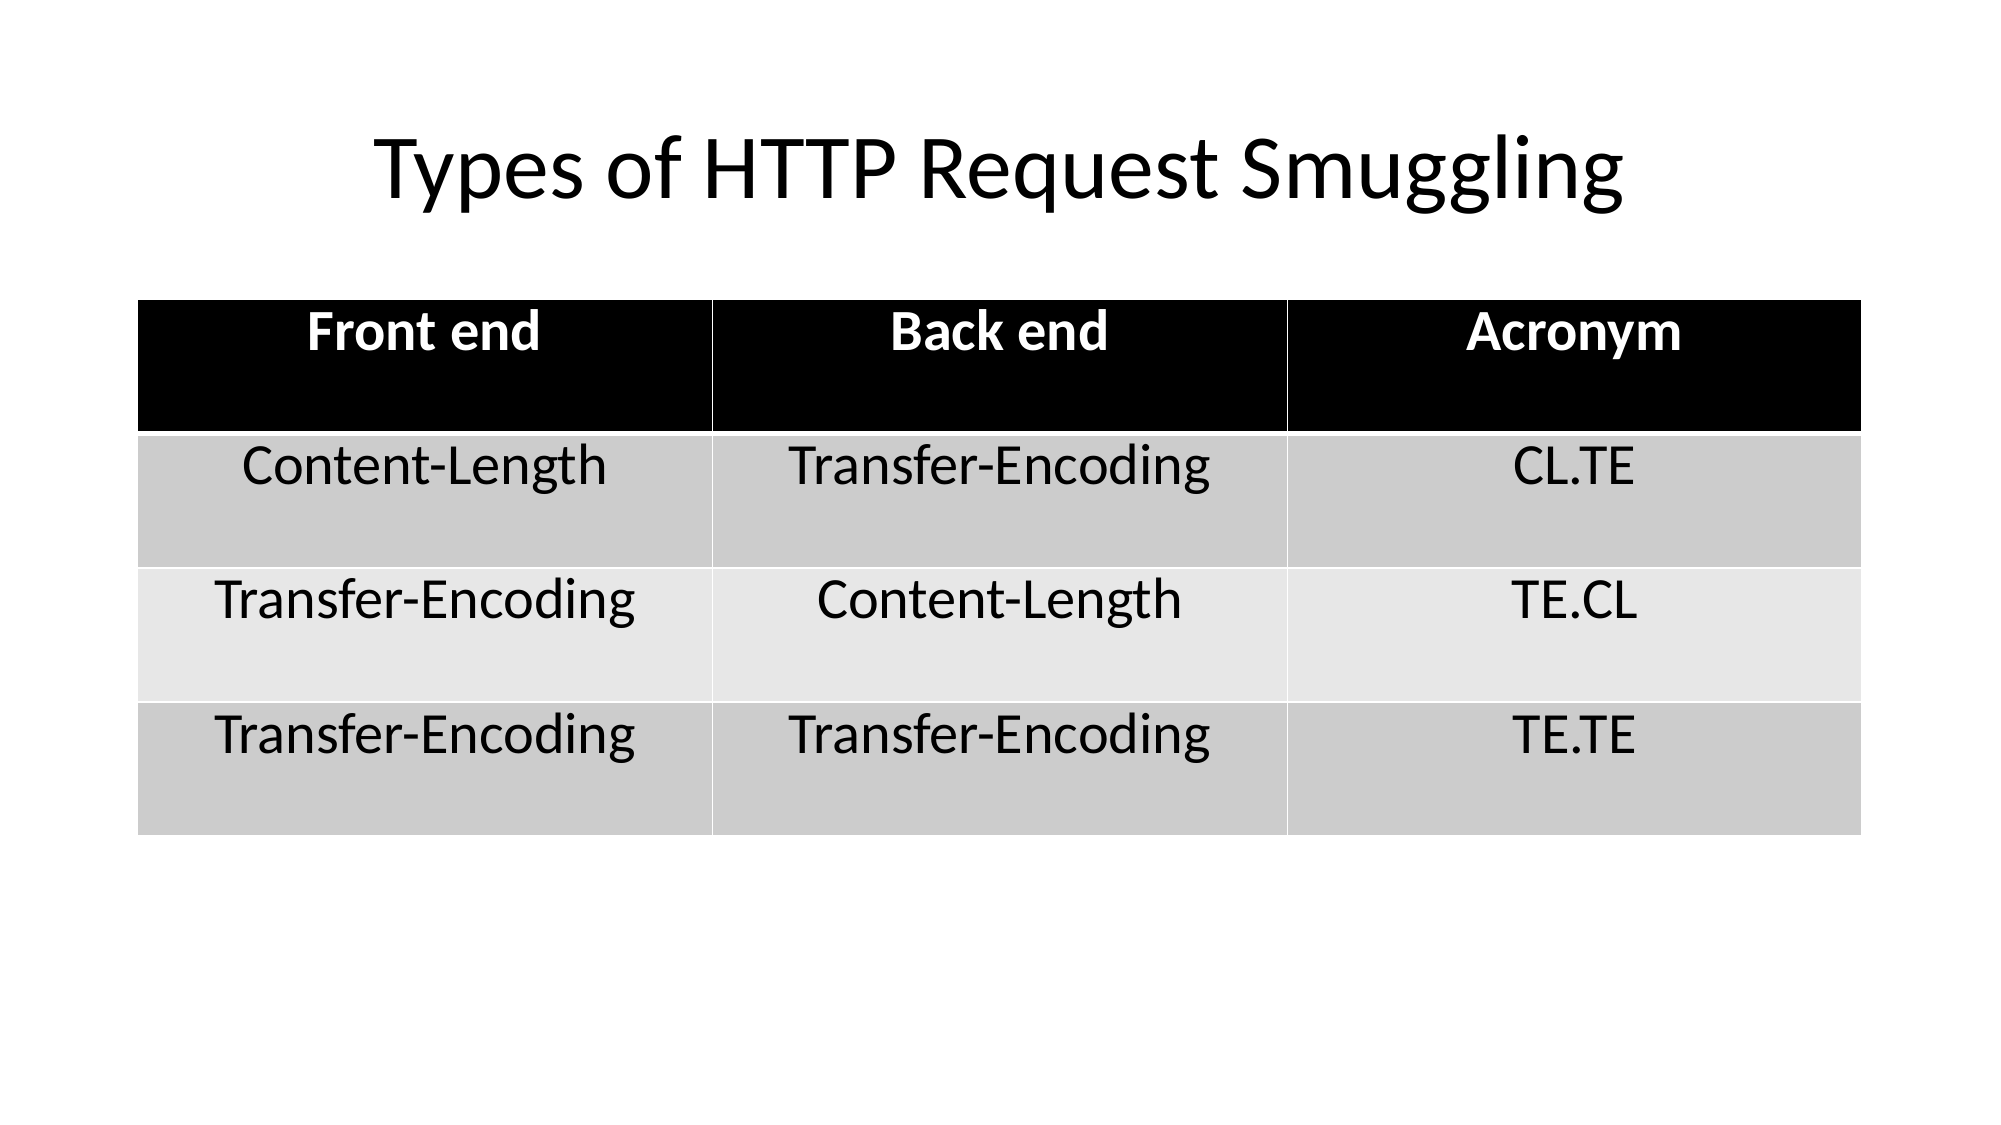

# Types of HTTP Request Smuggling
| Front end | Back end | Acronym |
| --- | --- | --- |
| Content-Length | Transfer-Encoding | CL.TE |
| Transfer-Encoding | Content-Length | TE.CL |
| Transfer-Encoding | Transfer-Encoding | TE.TE |